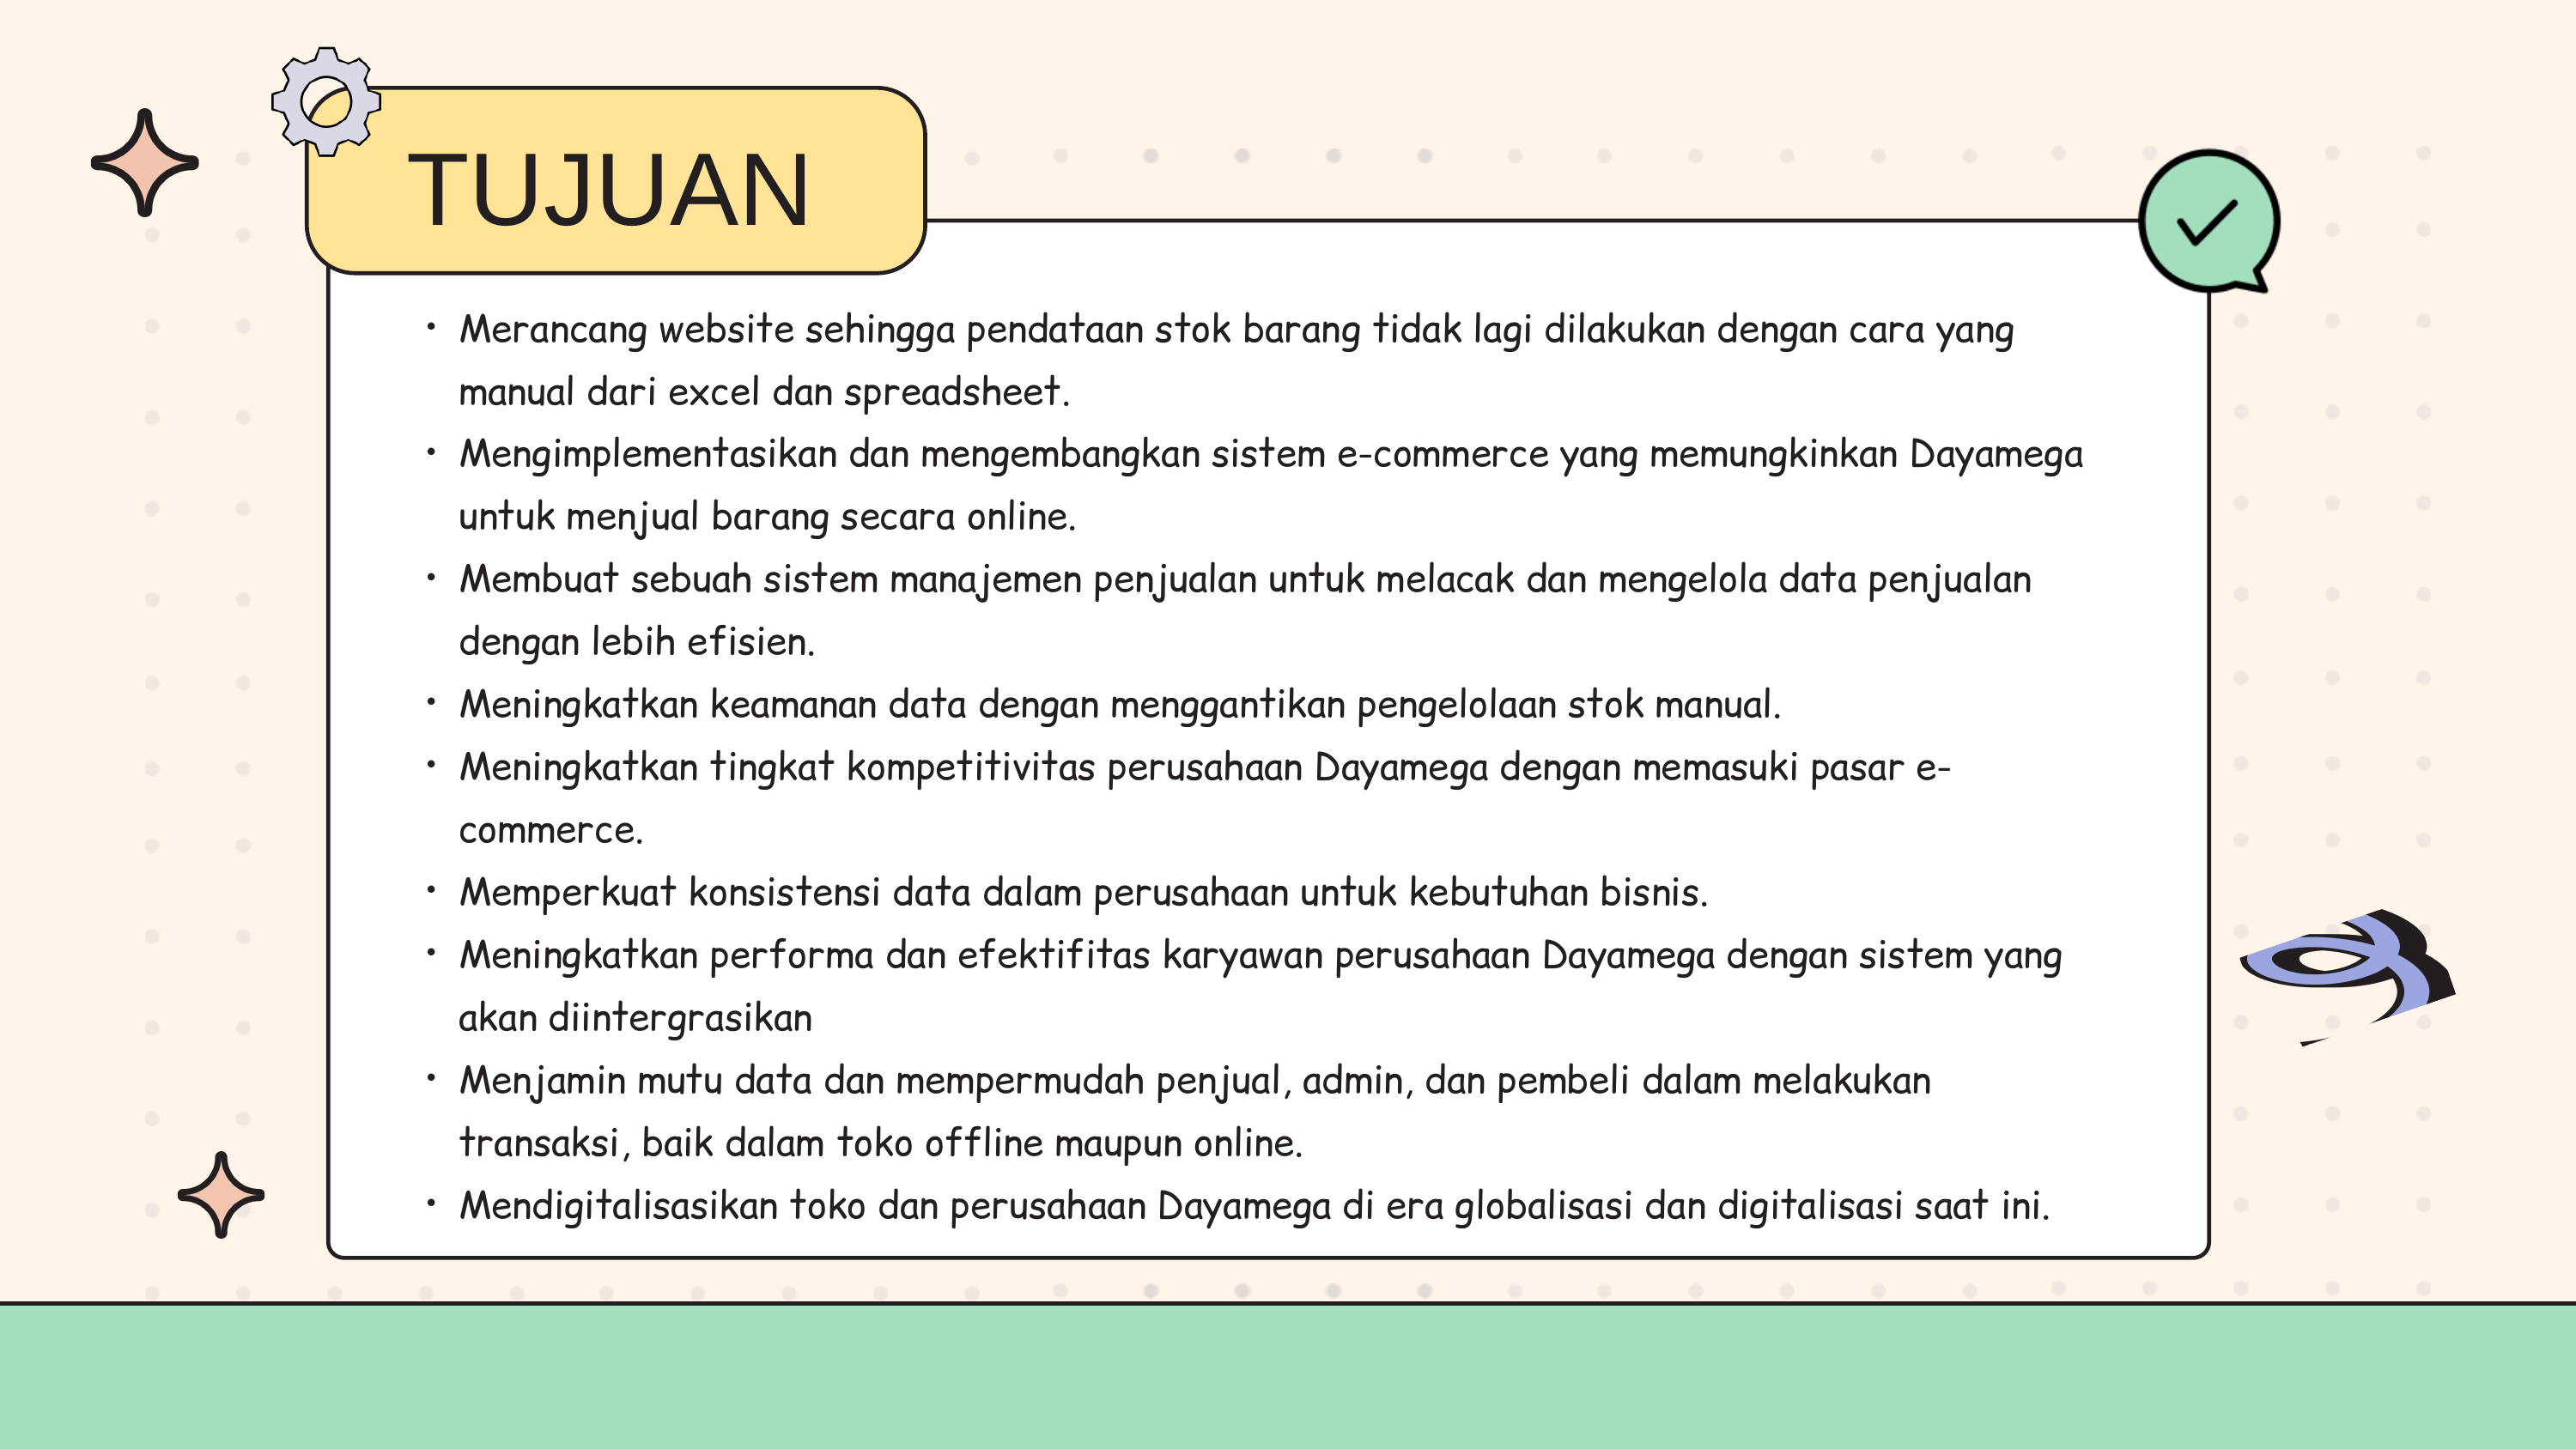

TUJUAN

Merancang website sehingga pendataan stok barang tidak lagi dilakukan dengan cara yang manual dari excel dan spreadsheet.
Mengimplementasikan dan mengembangkan sistem e-commerce yang memungkinkan Dayamega untuk menjual barang secara online.
Membuat sebuah sistem manajemen penjualan untuk melacak dan mengelola data penjualan dengan lebih efisien.
Meningkatkan keamanan data dengan menggantikan pengelolaan stok manual.
Meningkatkan tingkat kompetitivitas perusahaan Dayamega dengan memasuki pasar e-commerce.
Memperkuat konsistensi data dalam perusahaan untuk kebutuhan bisnis.
Meningkatkan performa dan efektifitas karyawan perusahaan Dayamega dengan sistem yang akan diintergrasikan
Menjamin mutu data dan mempermudah penjual, admin, dan pembeli dalam melakukan transaksi, baik dalam toko offline maupun online.
Mendigitalisasikan toko dan perusahaan Dayamega di era globalisasi dan digitalisasi saat ini.